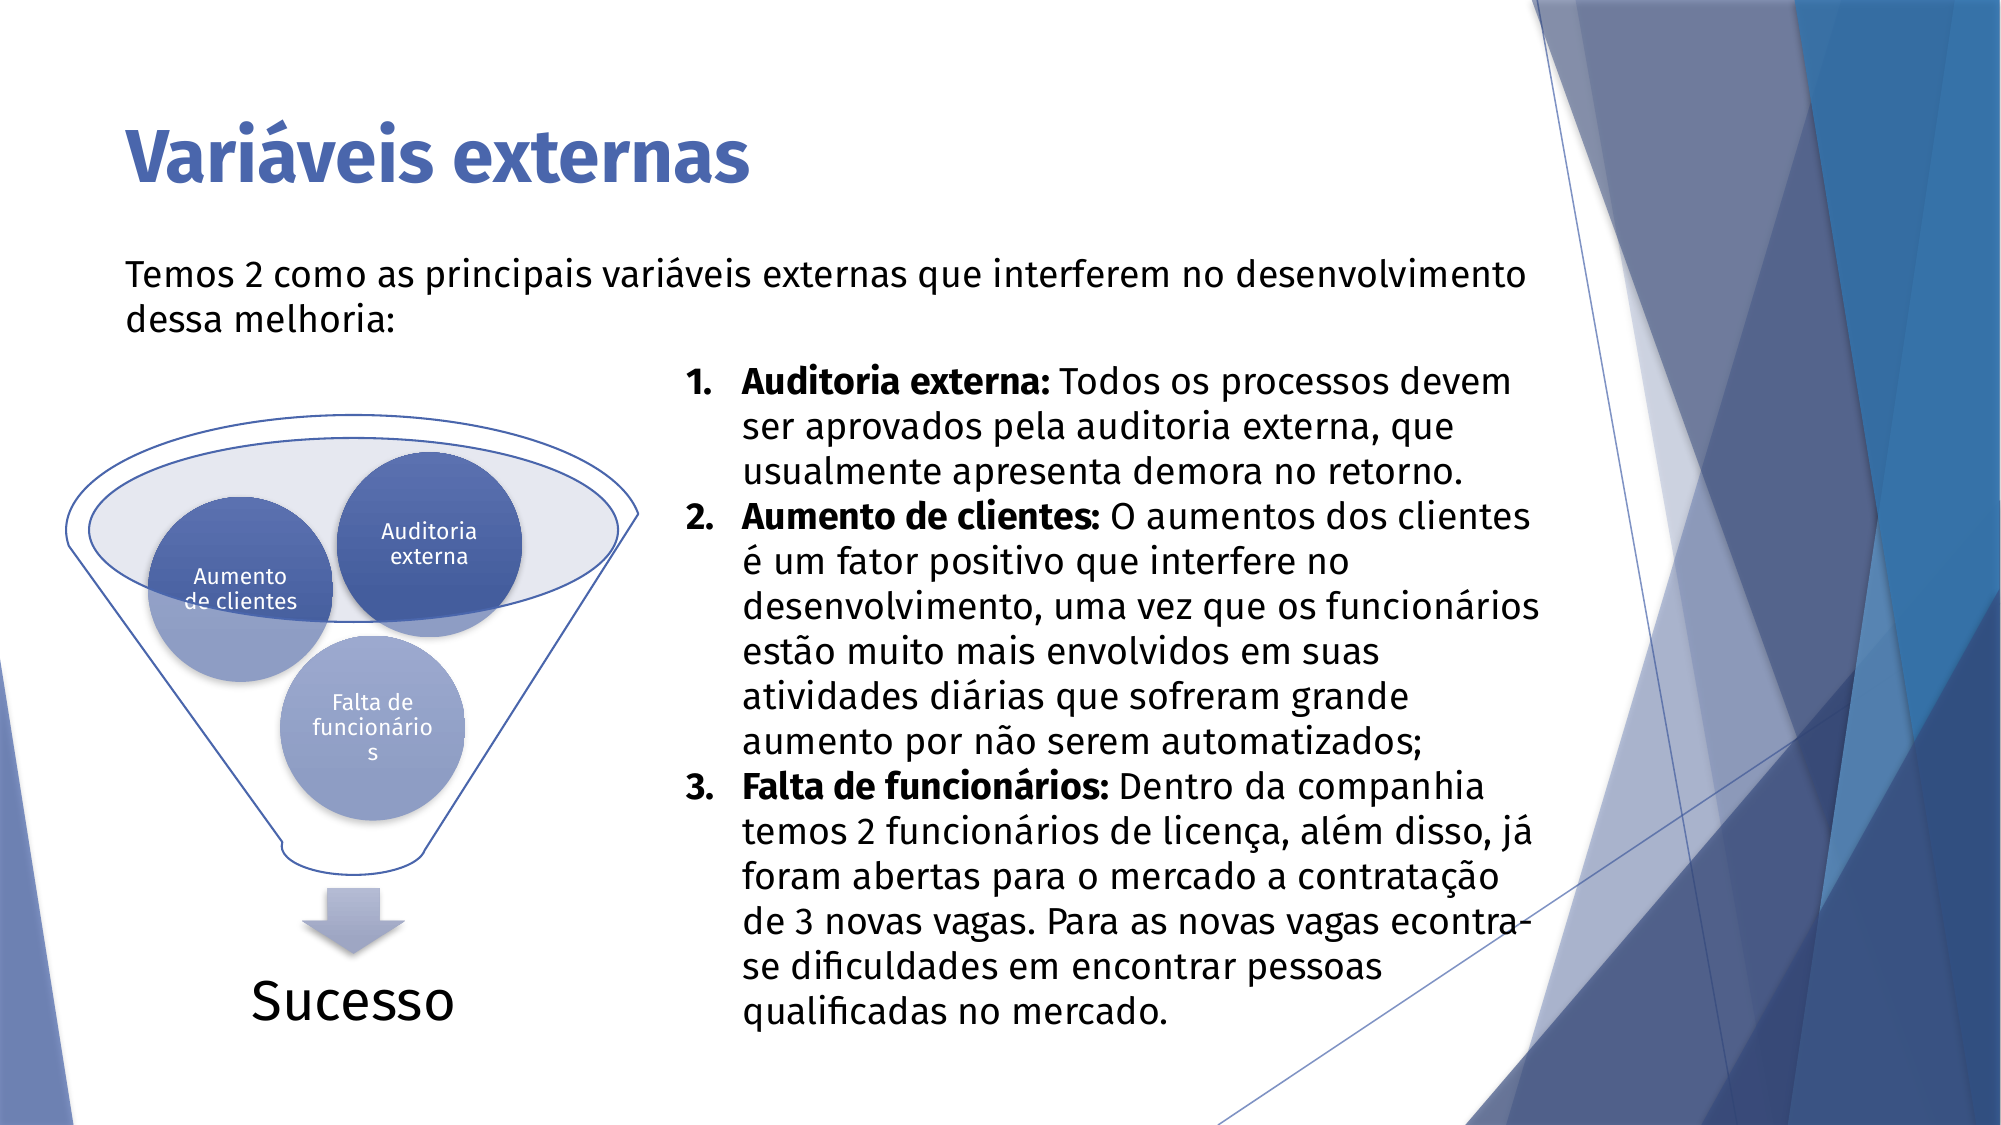

# Variáveis externas
Temos 2 como as principais variáveis externas que interferem no desenvolvimento dessa melhoria:
Auditoria externa: Todos os processos devem ser aprovados pela auditoria externa, que usualmente apresenta demora no retorno.
Aumento de clientes: O aumentos dos clientes é um fator positivo que interfere no desenvolvimento, uma vez que os funcionários estão muito mais envolvidos em suas atividades diárias que sofreram grande aumento por não serem automatizados;
Falta de funcionários: Dentro da companhia temos 2 funcionários de licença, além disso, já foram abertas para o mercado a contratação de 3 novas vagas. Para as novas vagas econtra-se dificuldades em encontrar pessoas qualificadas no mercado.
Sucesso
Falta de funcionários
Aumento de clientes
Auditoria externa